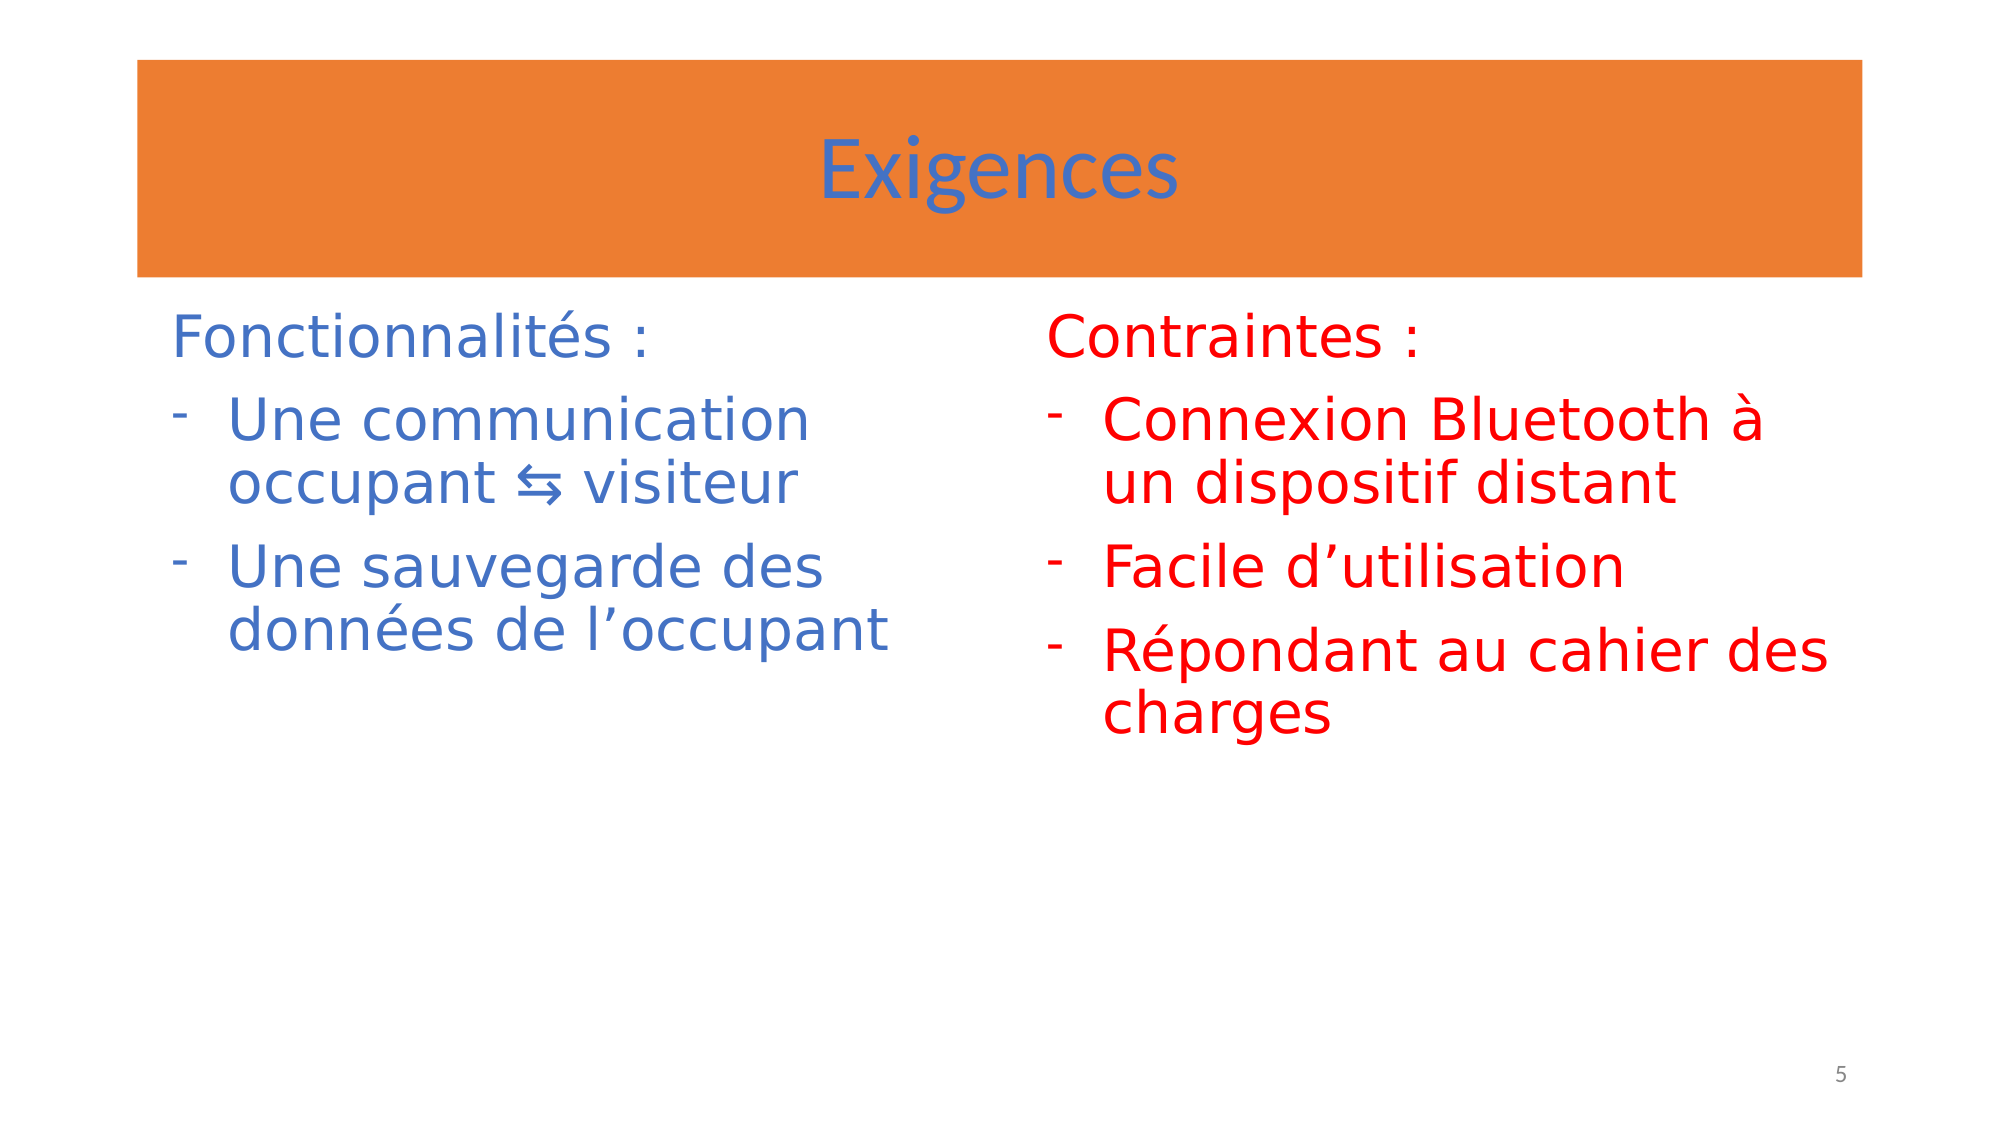

# Exigences
Fonctionnalités :
Une communication occupant ⇆ visiteur
Une sauvegarde des données de l’occupant

Contraintes :
Connexion Bluetooth à un dispositif distant
Facile d’utilisation
Répondant au cahier des charges

5